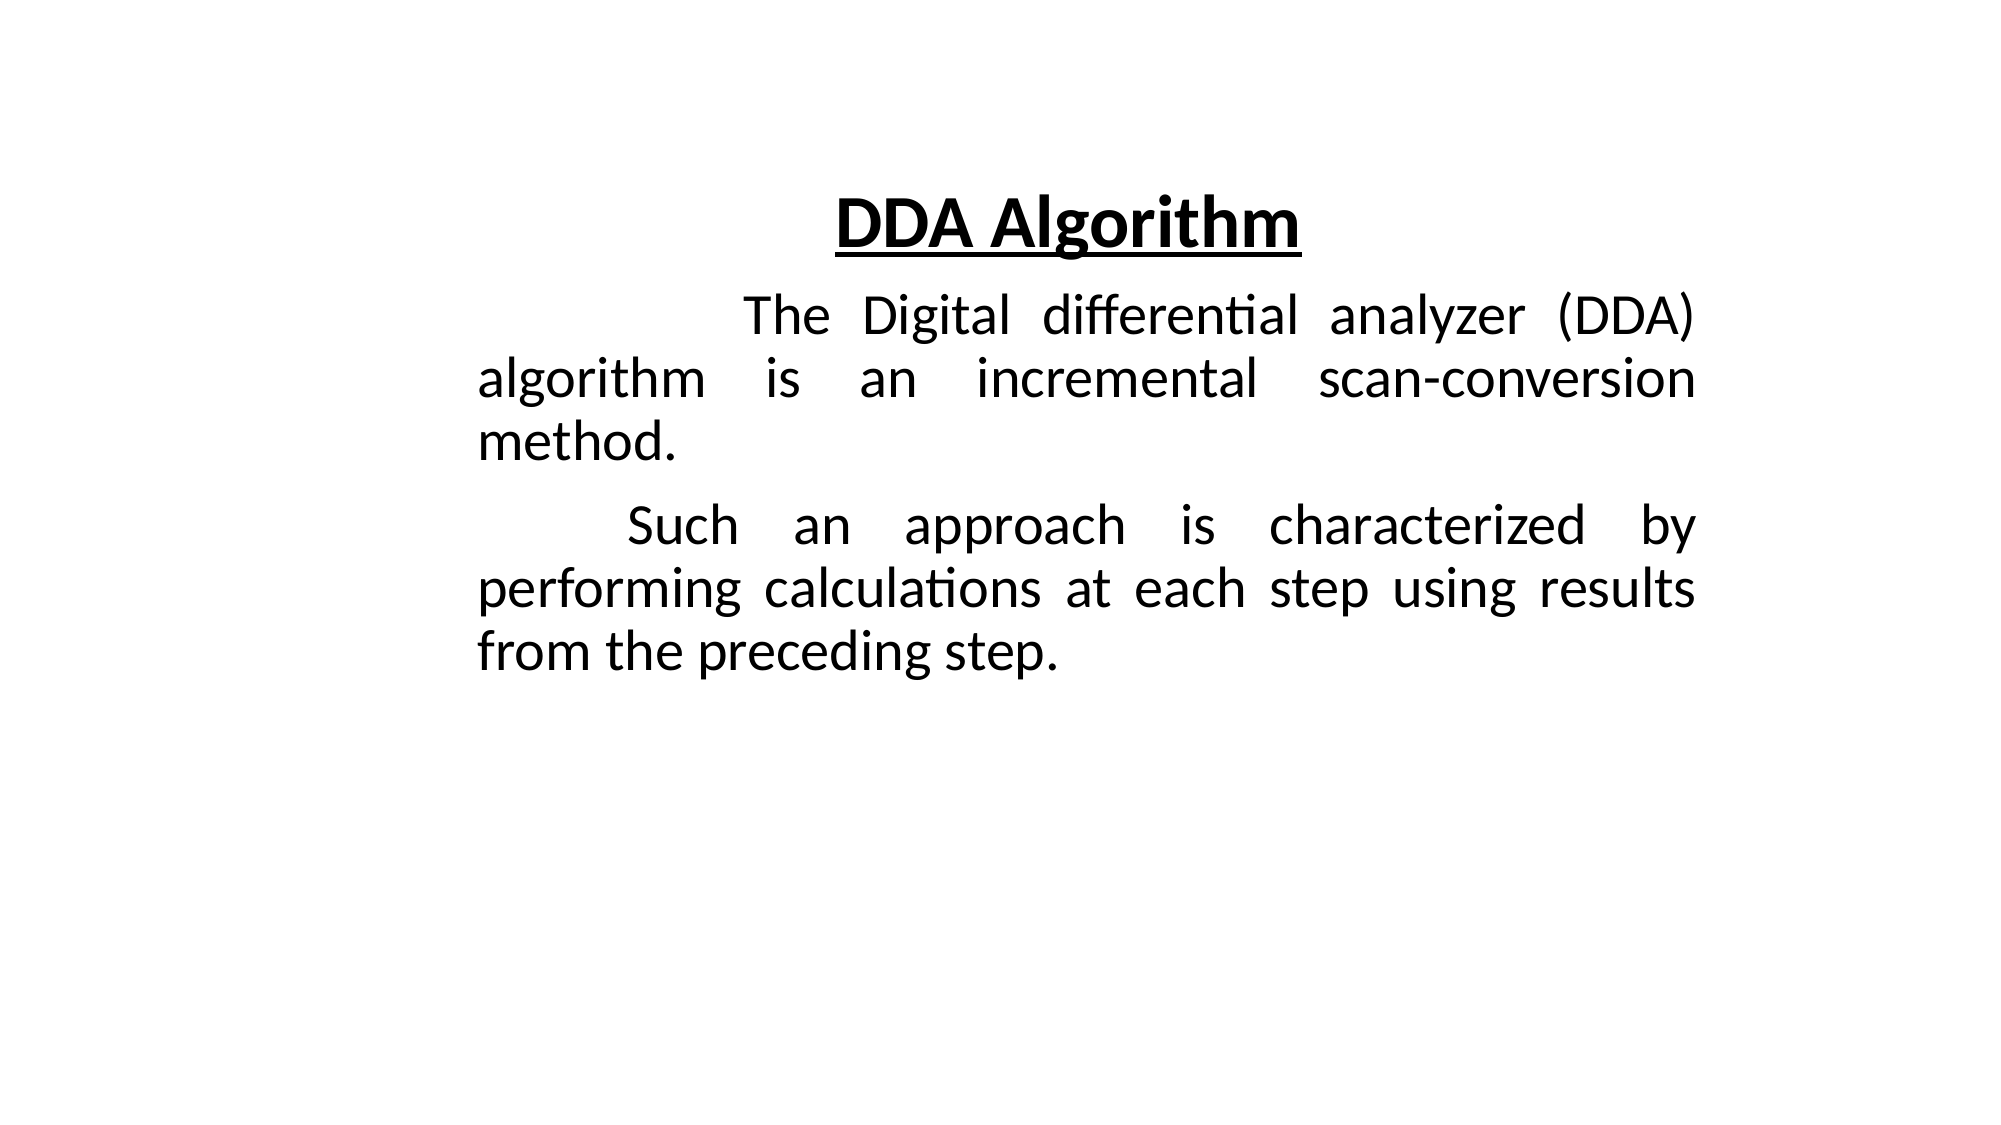

DDA Algorithm
          The Digital differential analyzer (DDA) algorithm is an incremental scan-conversion method.
		Such an approach is characterized by performing calculations at each step using results from the preceding step.